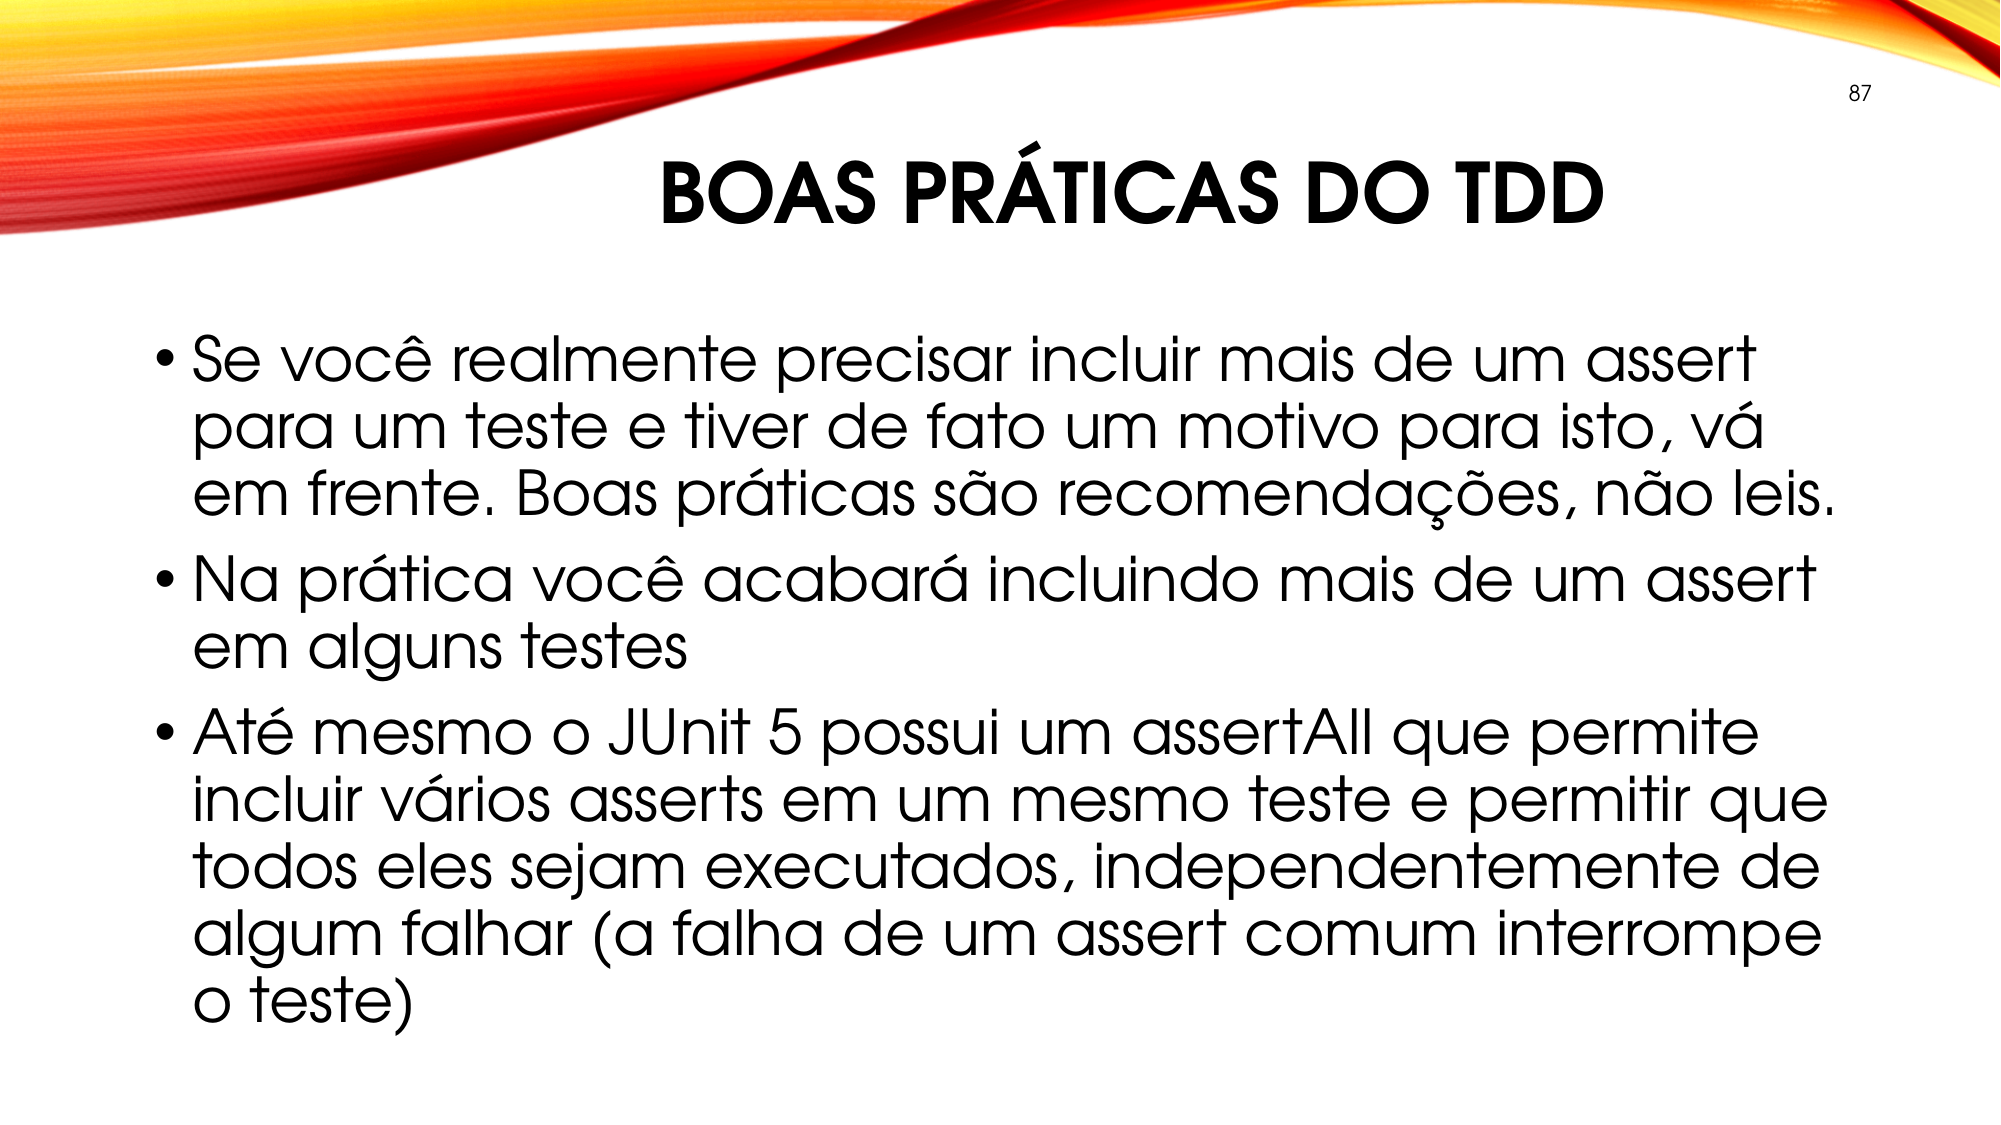

87
# Boas práticas do tdd
Se você realmente precisar incluir mais de um assert para um teste e tiver de fato um motivo para isto, vá em frente. Boas práticas são recomendações, não leis.
Na prática você acabará incluindo mais de um assert em alguns testes
Até mesmo o JUnit 5 possui um assertAll que permite incluir vários asserts em um mesmo teste e permitir que todos eles sejam executados, independentemente de algum falhar (a falha de um assert comum interrompe o teste)